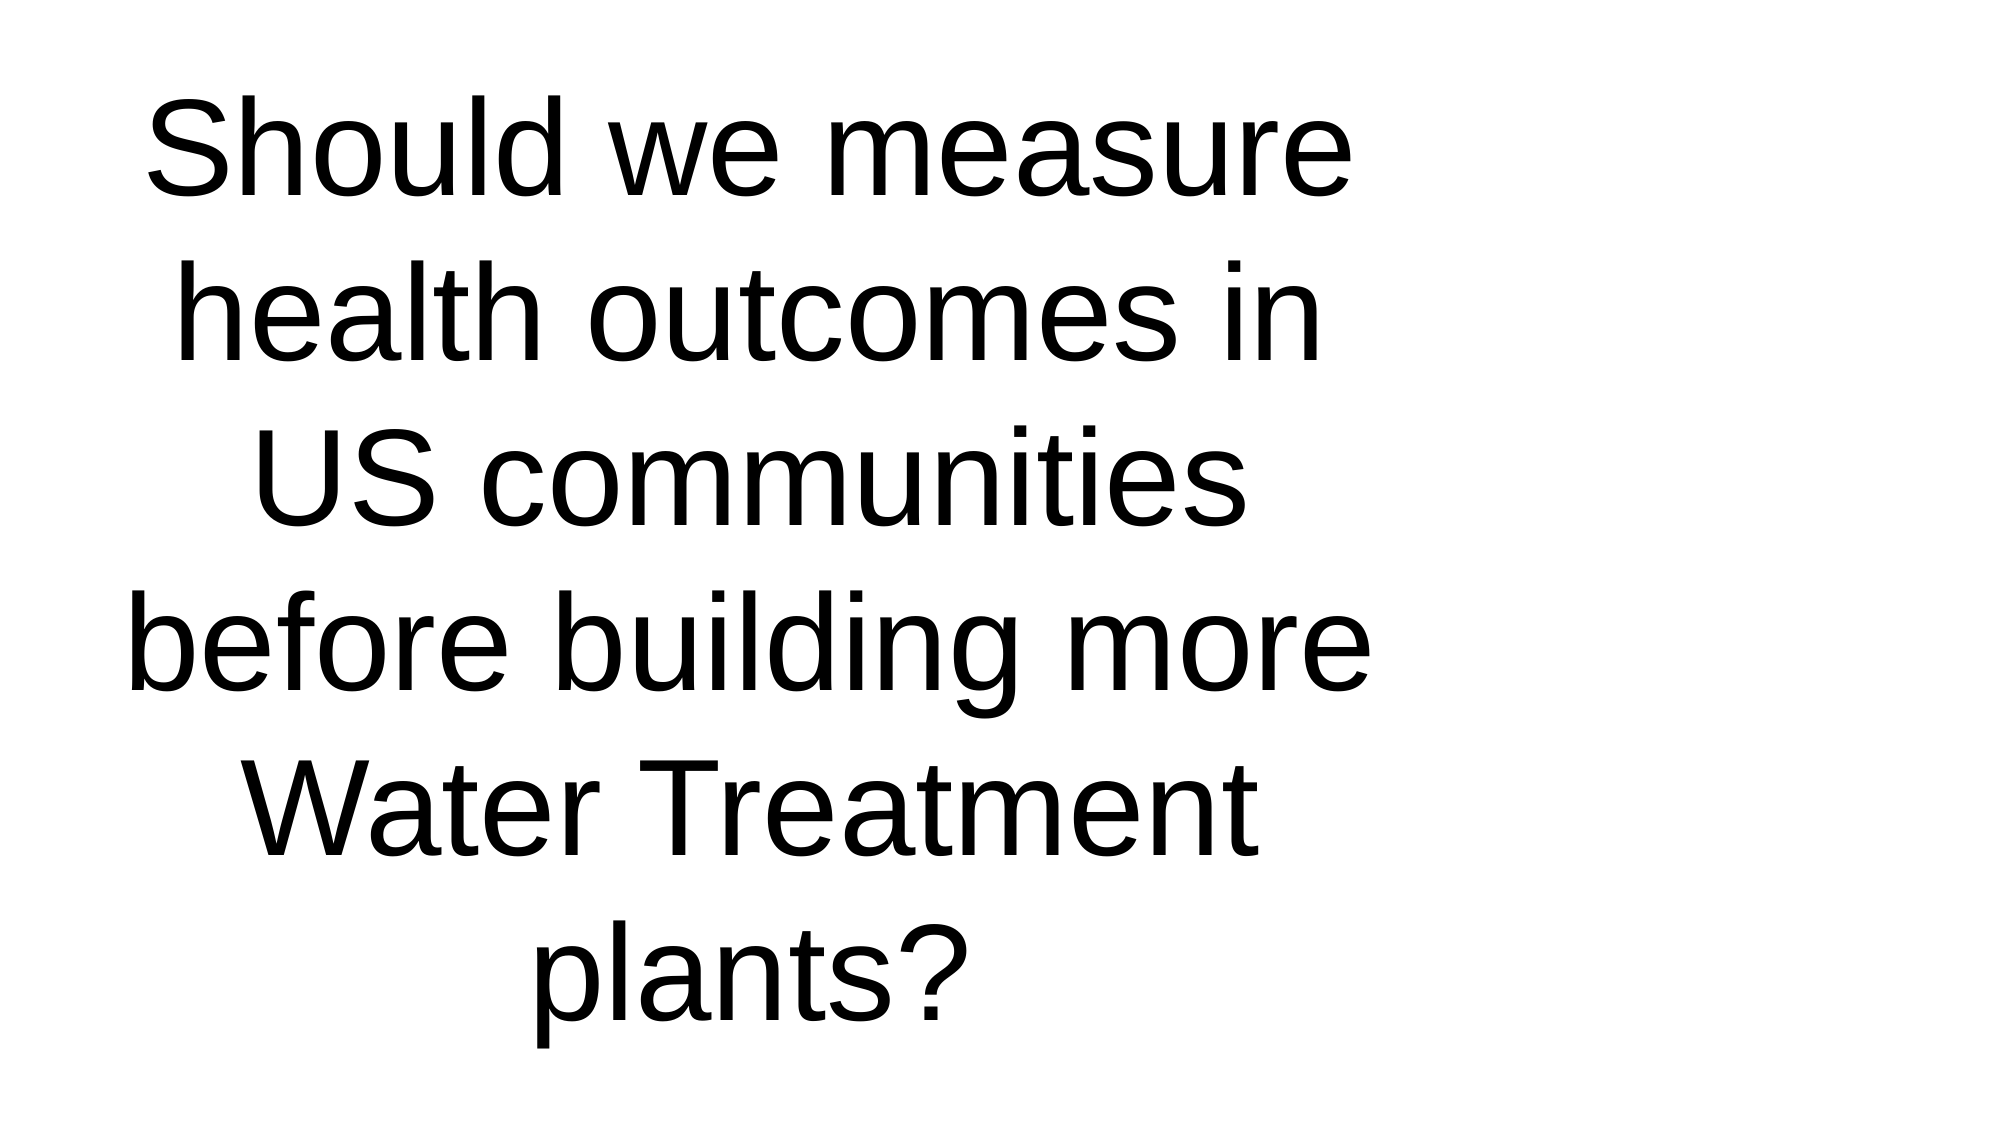

Should we measure health outcomes in US communities before building more Water Treatment plants?